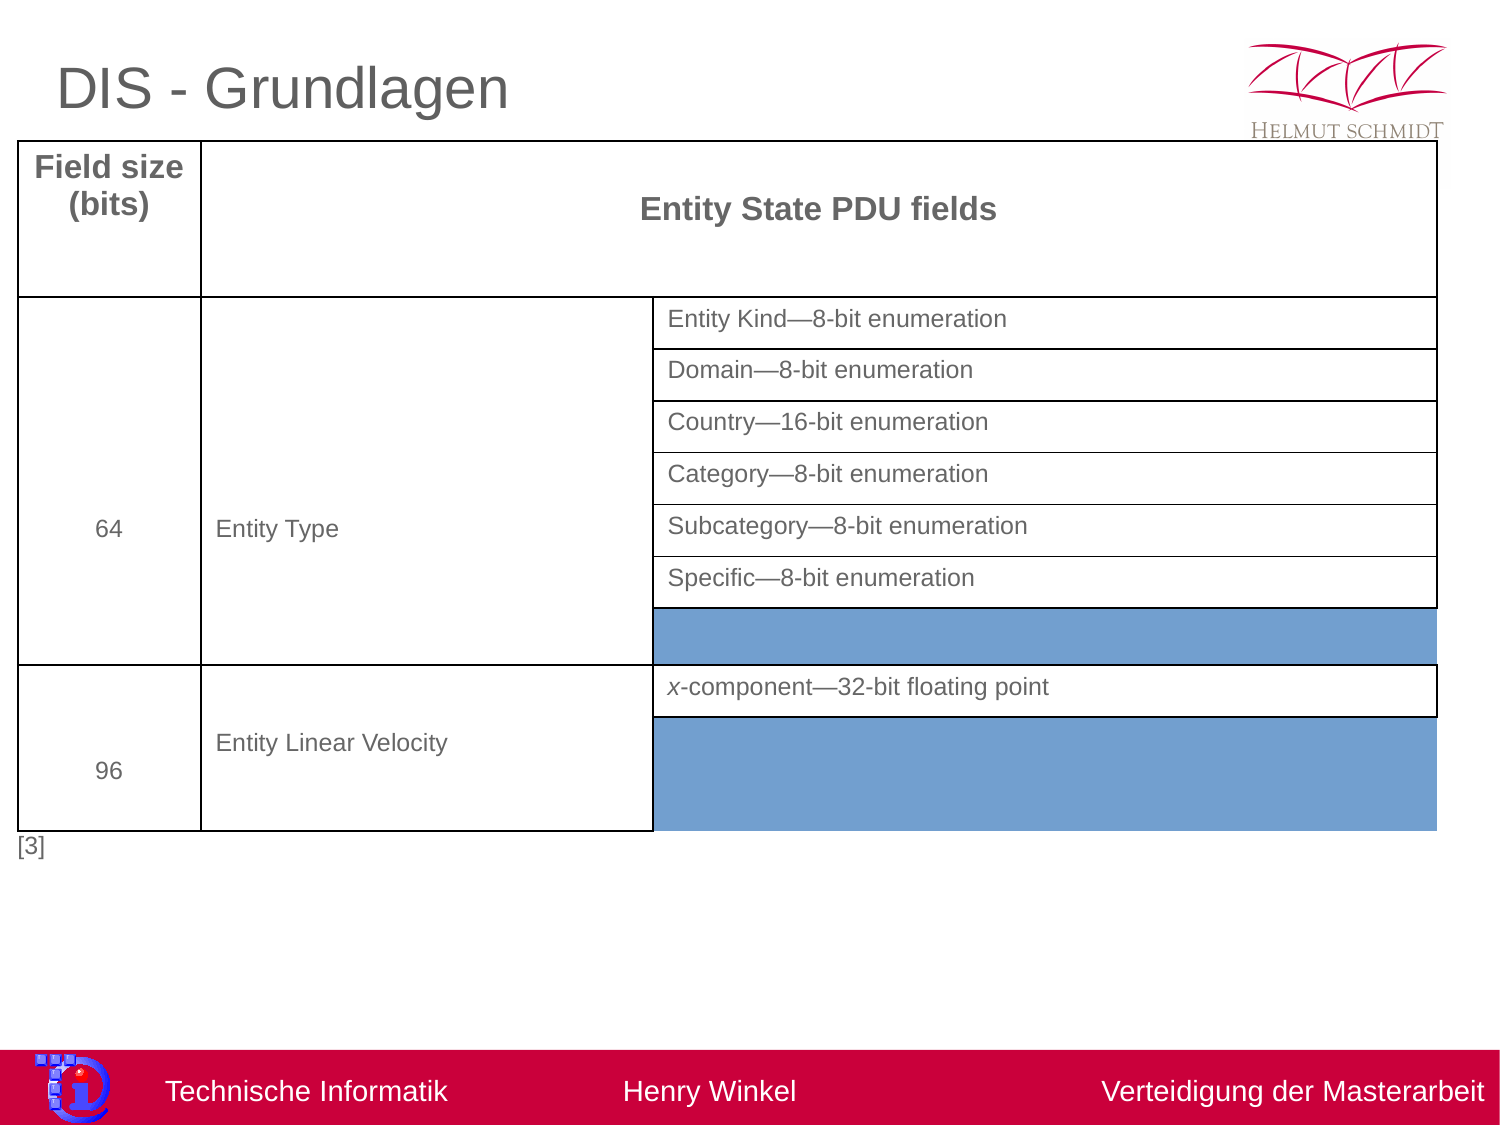

DIS - Grundlagen
| Field size (bits) | Entity State PDU fields |
| --- | --- |
| 64 | Entity Type | Entity Kind—8-bit enumeration |
|  |  | Domain—8-bit enumeration |
|  |  | Country—16-bit enumeration |
|  |  | Category—8-bit enumeration |
|  |  | Subcategory—8-bit enumeration |
|  |  | Specific—8-bit enumeration |
| Extra—8-bit enumeration |
| 96 | Entity Linear Velocity | x-component—32-bit floating point |
| y-component—32-bit floating point |
| z-component—32-bit floating point |
[3]